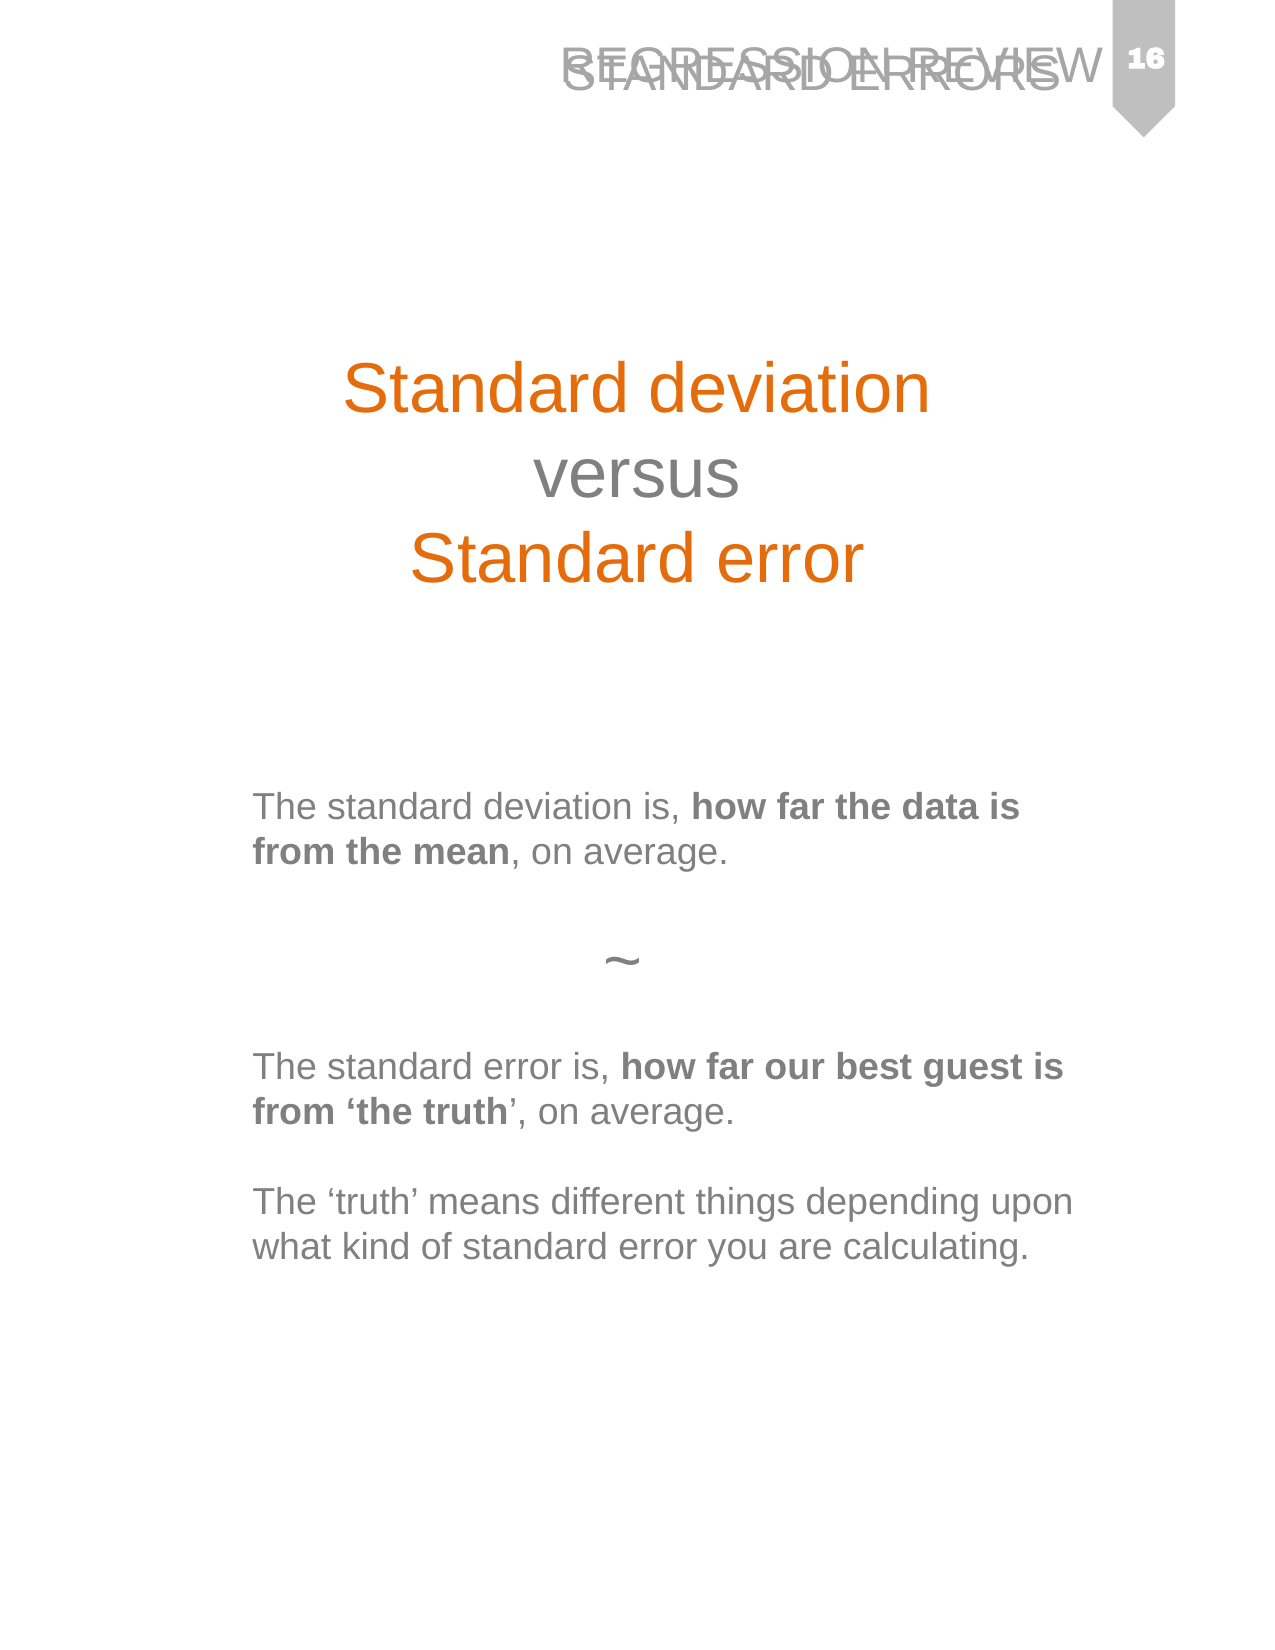

16
Regression Review
Standard deviation
versus
Standard error
The standard deviation is, how far the data is from the mean, on average.

                   ~

The standard error is, how far our best guest is from ‘the truth’, on average.

The ‘truth’ means different things depending upon what kind of standard error you are calculating.